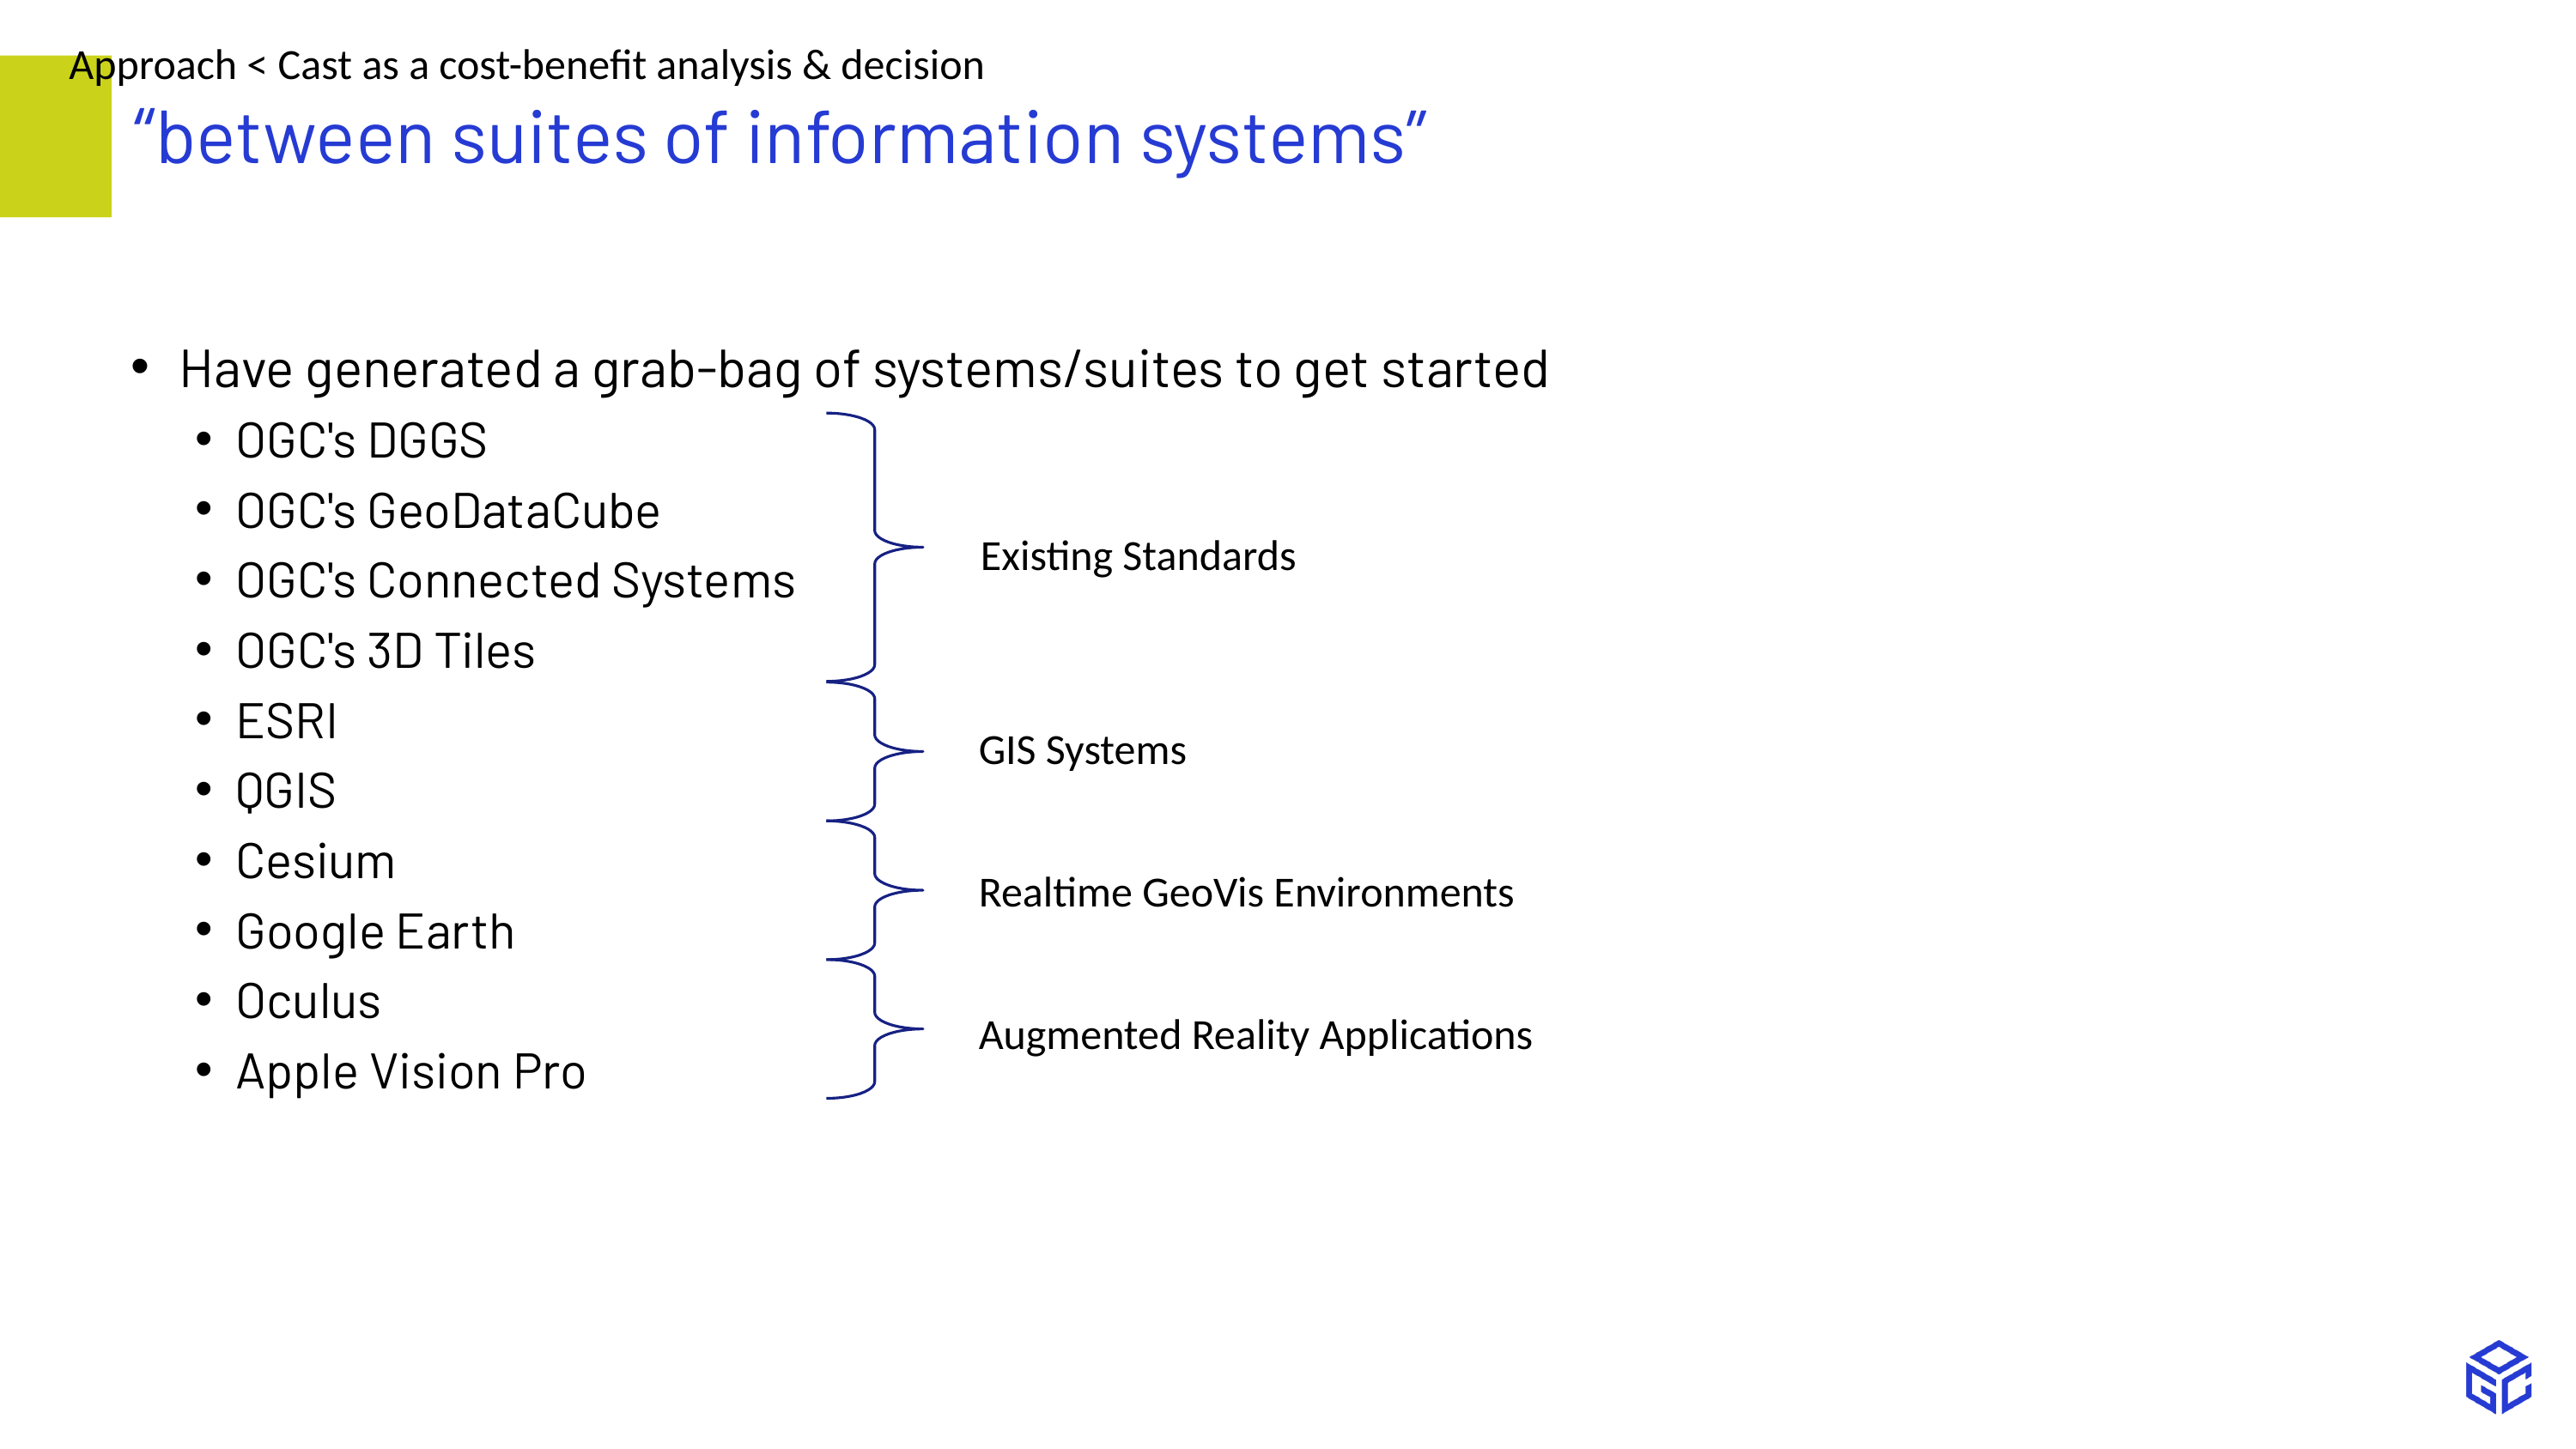

Approach < Cast as a cost-benefit analysis & decision
# “between suites of information systems”
Have generated a grab-bag of systems/suites to get started
OGC's DGGS
OGC's GeoDataCube
OGC's Connected Systems
OGC's 3D Tiles
ESRI
QGIS
Cesium
Google Earth
Oculus
Apple Vision Pro

Existing Standards

GIS Systems

Realtime GeoVis Environments

Augmented Reality Applications